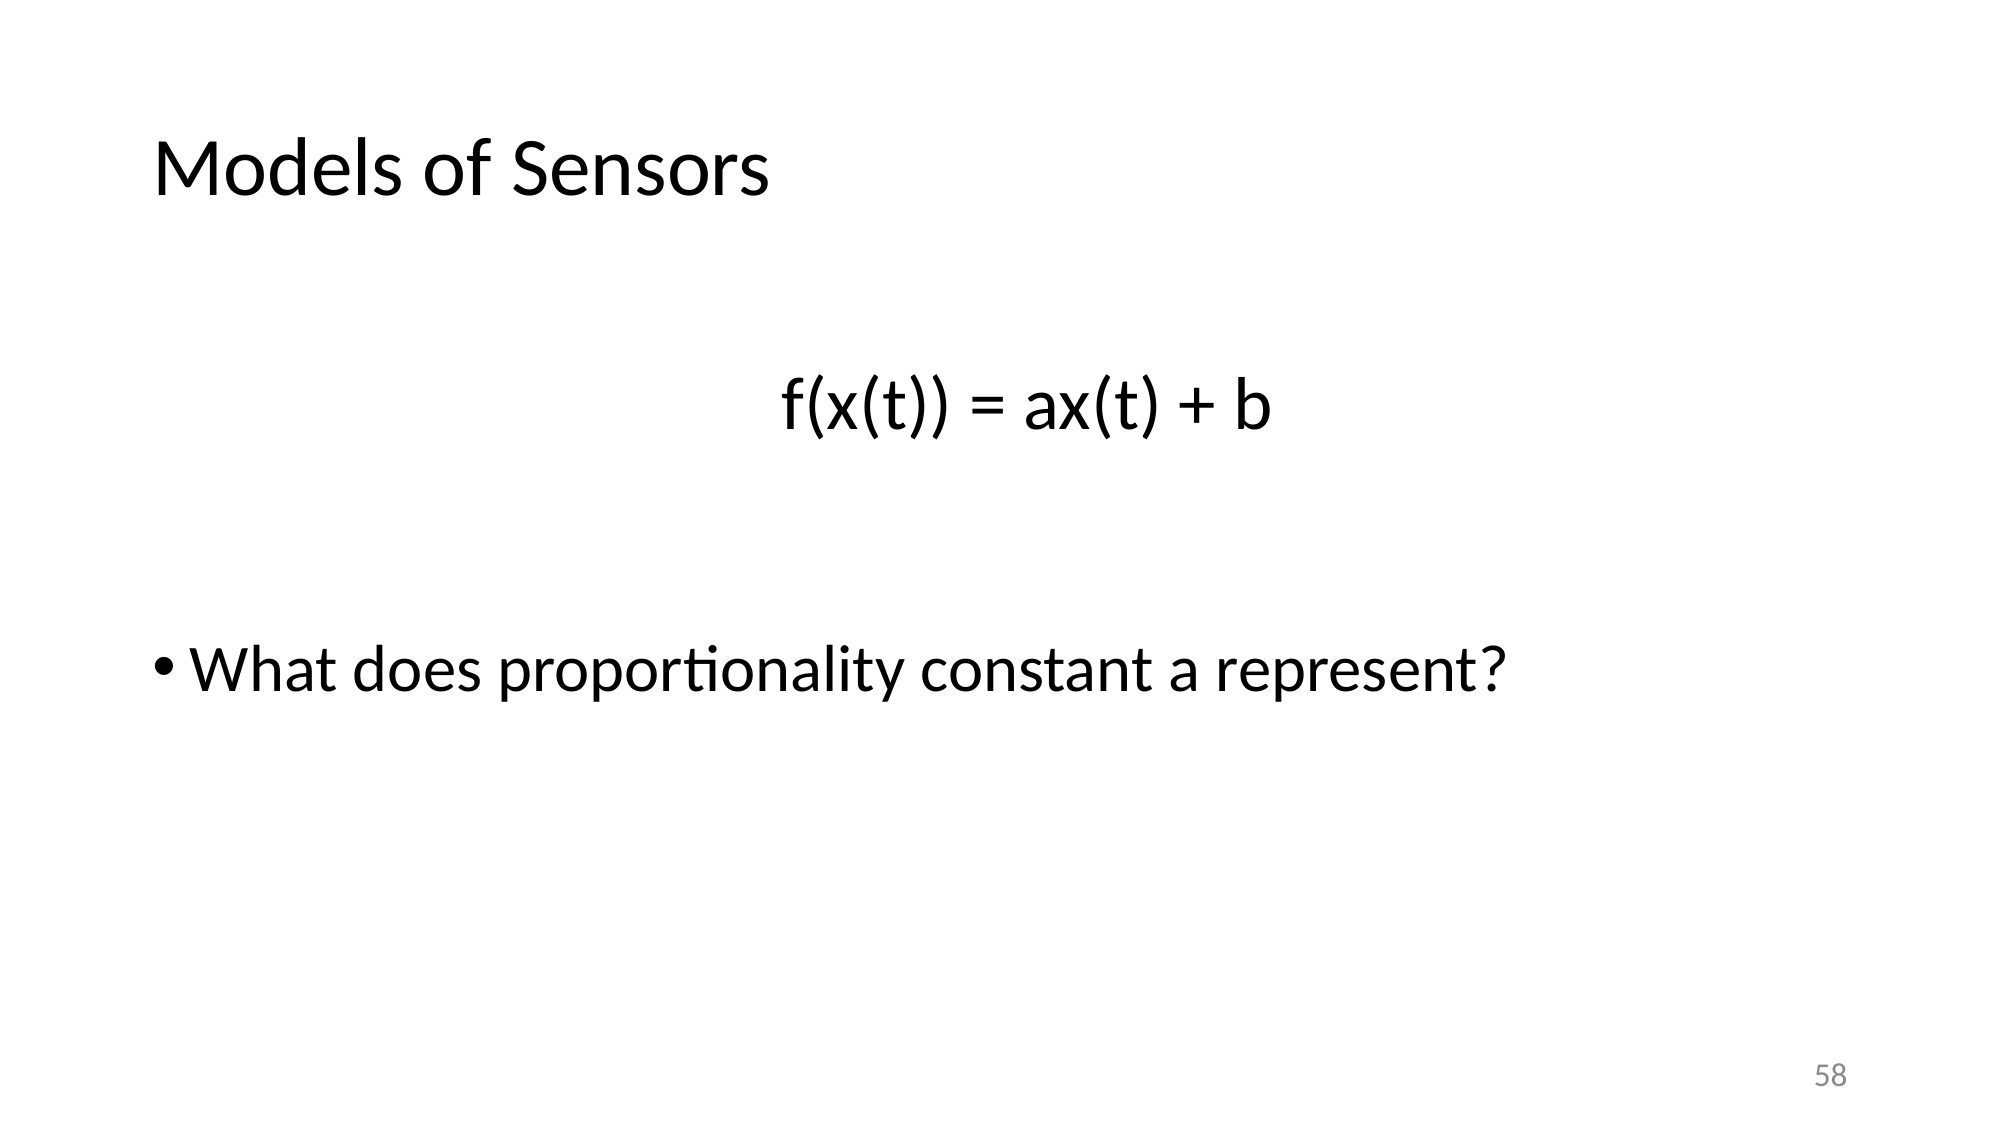

# Models of Sensors

f(x(t)) = ax(t) + b

What does proportionality constant a represent?
58